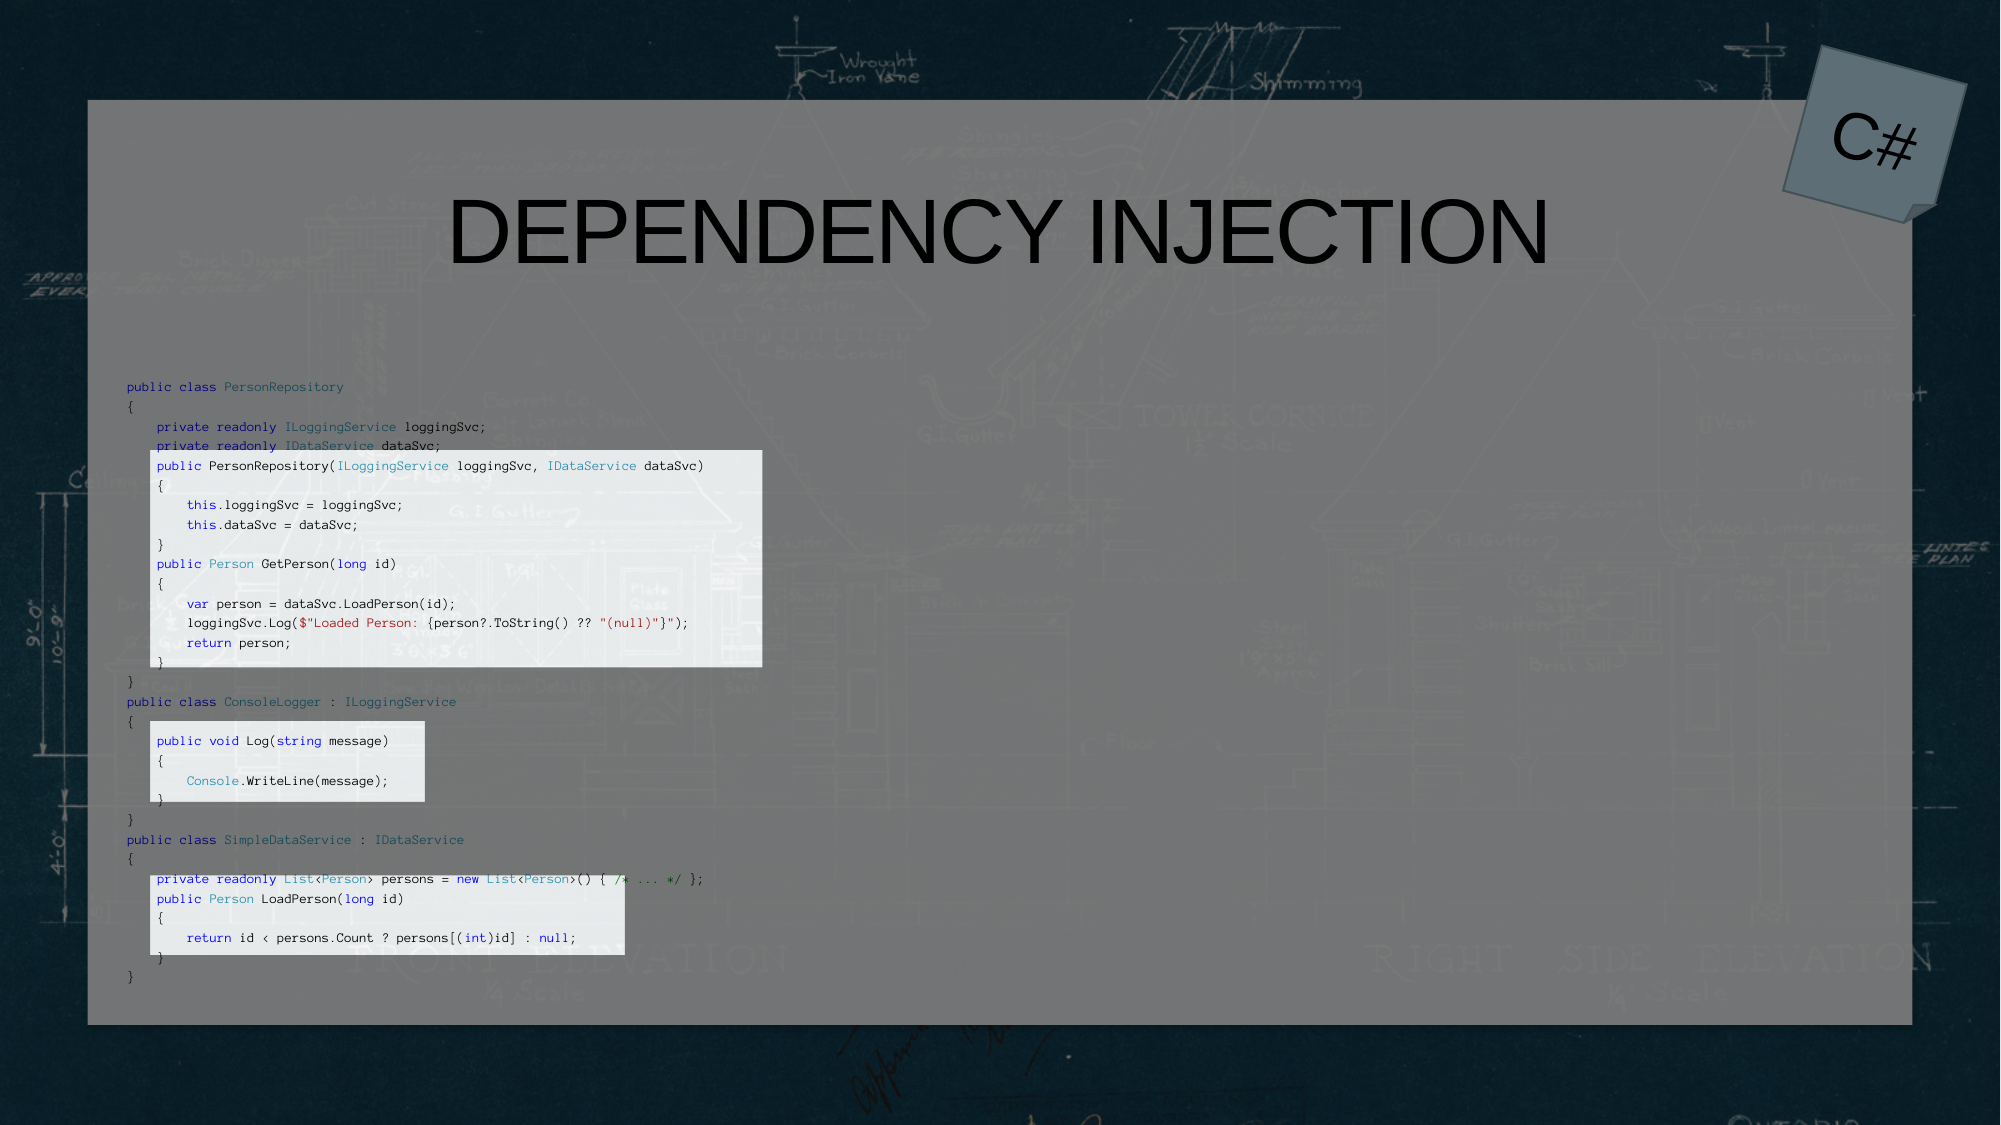

C#
# Dependency Injection
public class PersonRepository
{
    private readonly ILoggingService loggingSvc;
    private readonly IDataService dataSvc;
    public PersonRepository(ILoggingService loggingSvc, IDataService dataSvc)
    {
        this.loggingSvc = loggingSvc;
        this.dataSvc = dataSvc;
    }
    public Person GetPerson(long id)
    {
        var person = dataSvc.LoadPerson(id);
        loggingSvc.Log($"Loaded Person: {person?.ToString() ?? "(null)"}");
        return person;
    }
}
public class ConsoleLogger : ILoggingService
{
    public void Log(string message)
    {
        Console.WriteLine(message);
    }
}
public class SimpleDataService : IDataService
{
    private readonly List<Person> persons = new List<Person>() { /* ... */ };
    public Person LoadPerson(long id)
    {
        return id < persons.Count ? persons[(int)id] : null;
    }
}